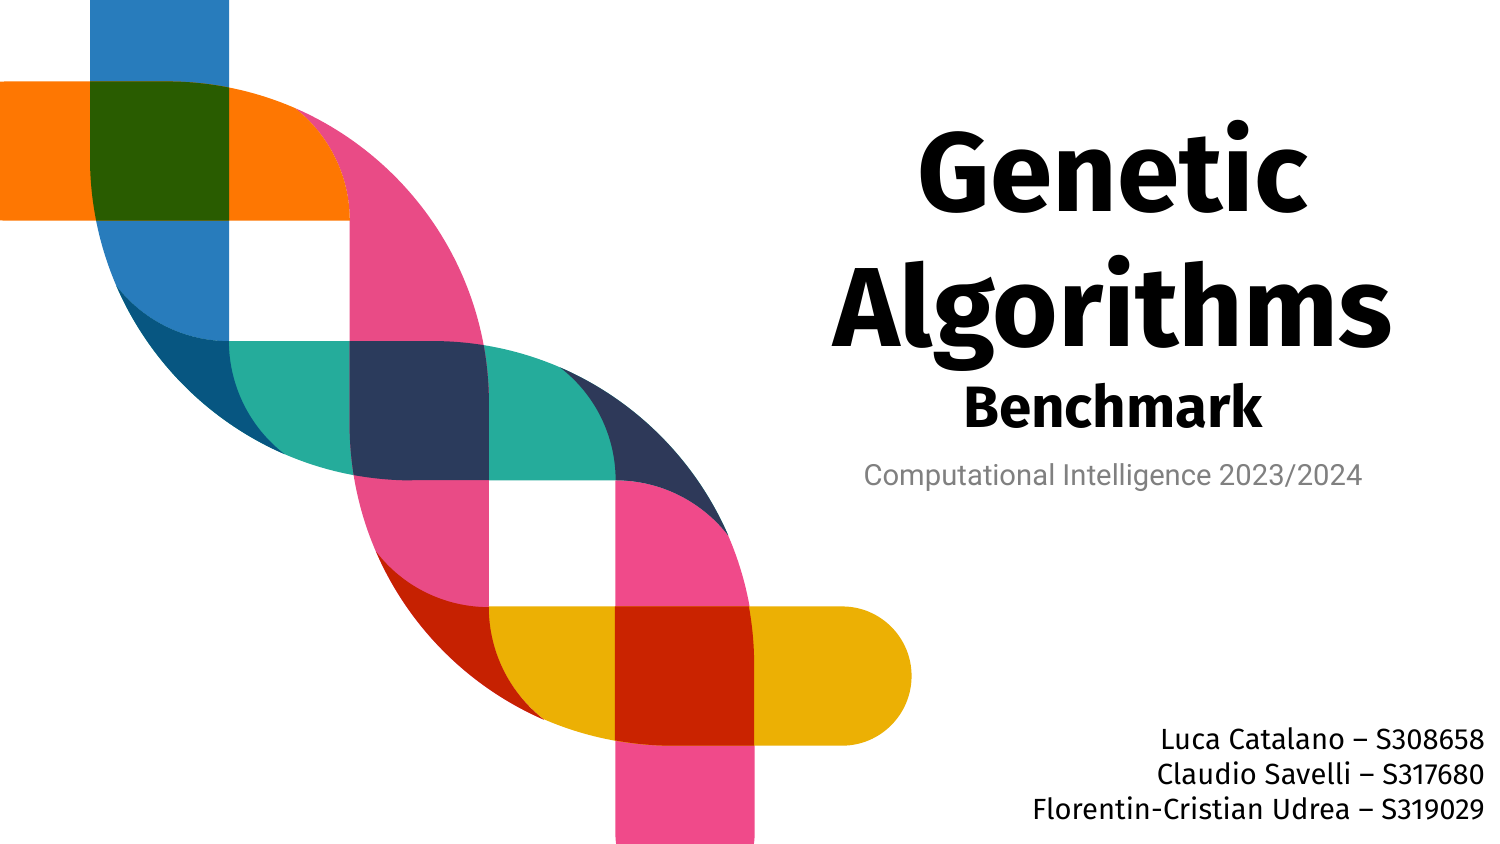

# Genetic Algorithms Benchmark
Computational Intelligence 2023/2024

Luca Catalano – S308658
Claudio Savelli – S317680
Florentin-Cristian Udrea – S319029